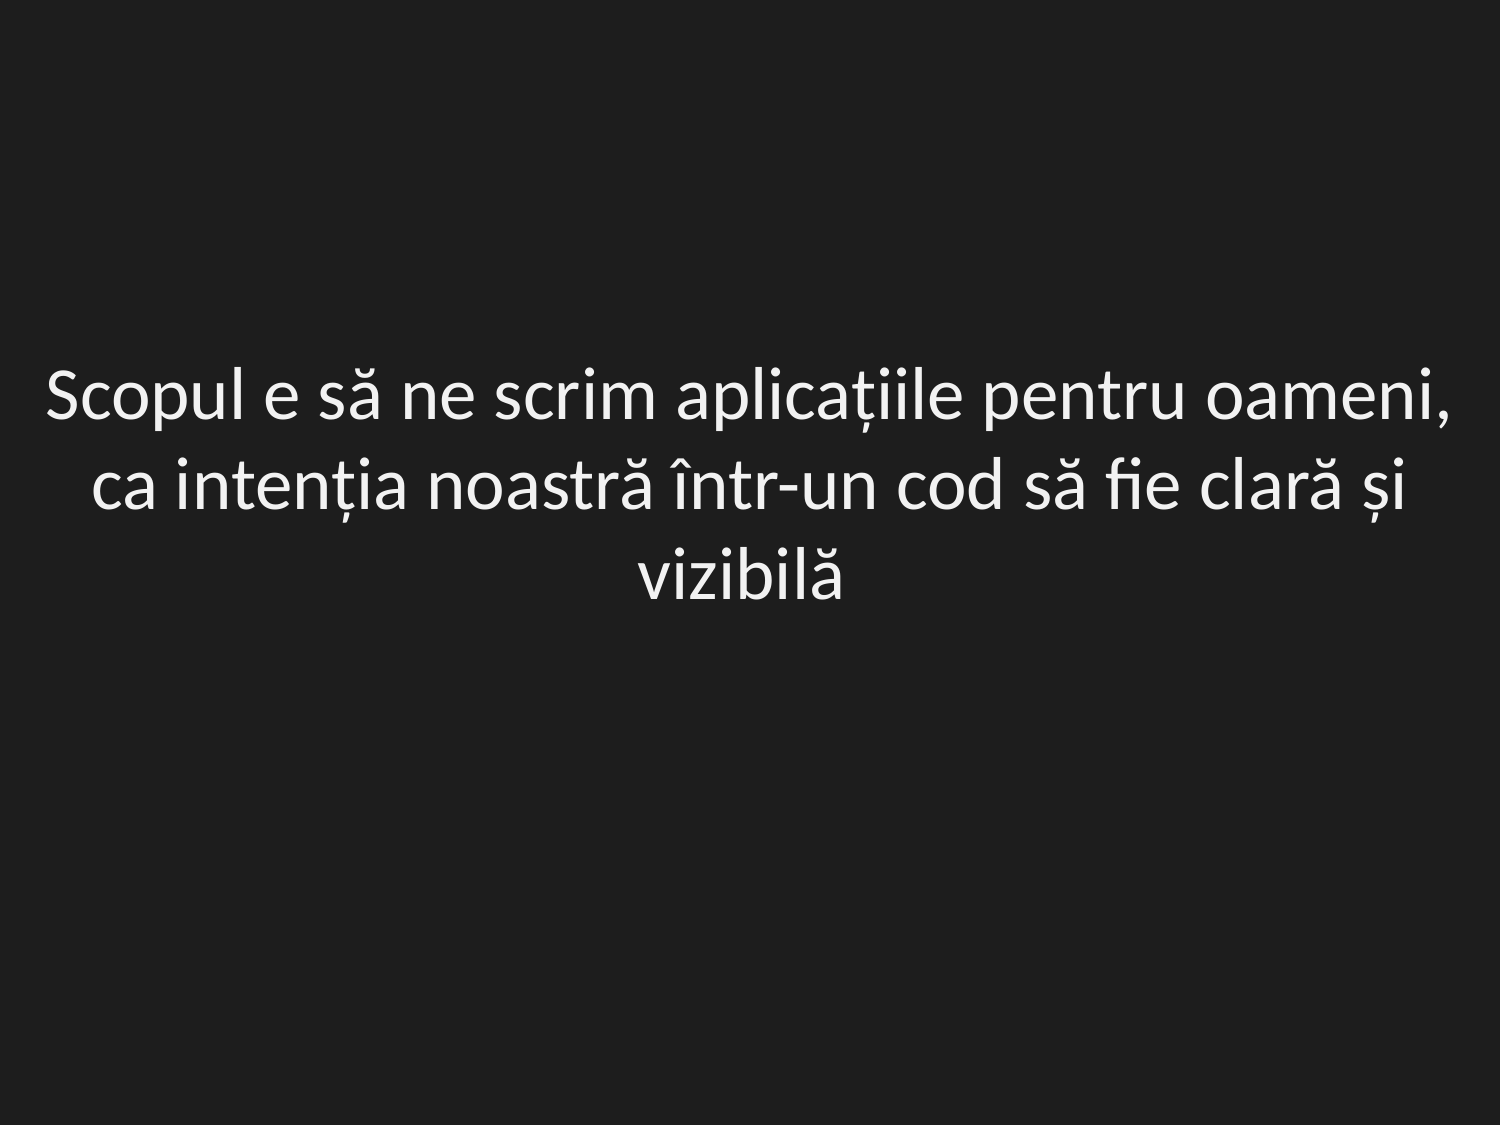

Scopul e să ne scrim aplicațiile pentru oameni, ca intenția noastră într-un cod să fie clară și vizibilă